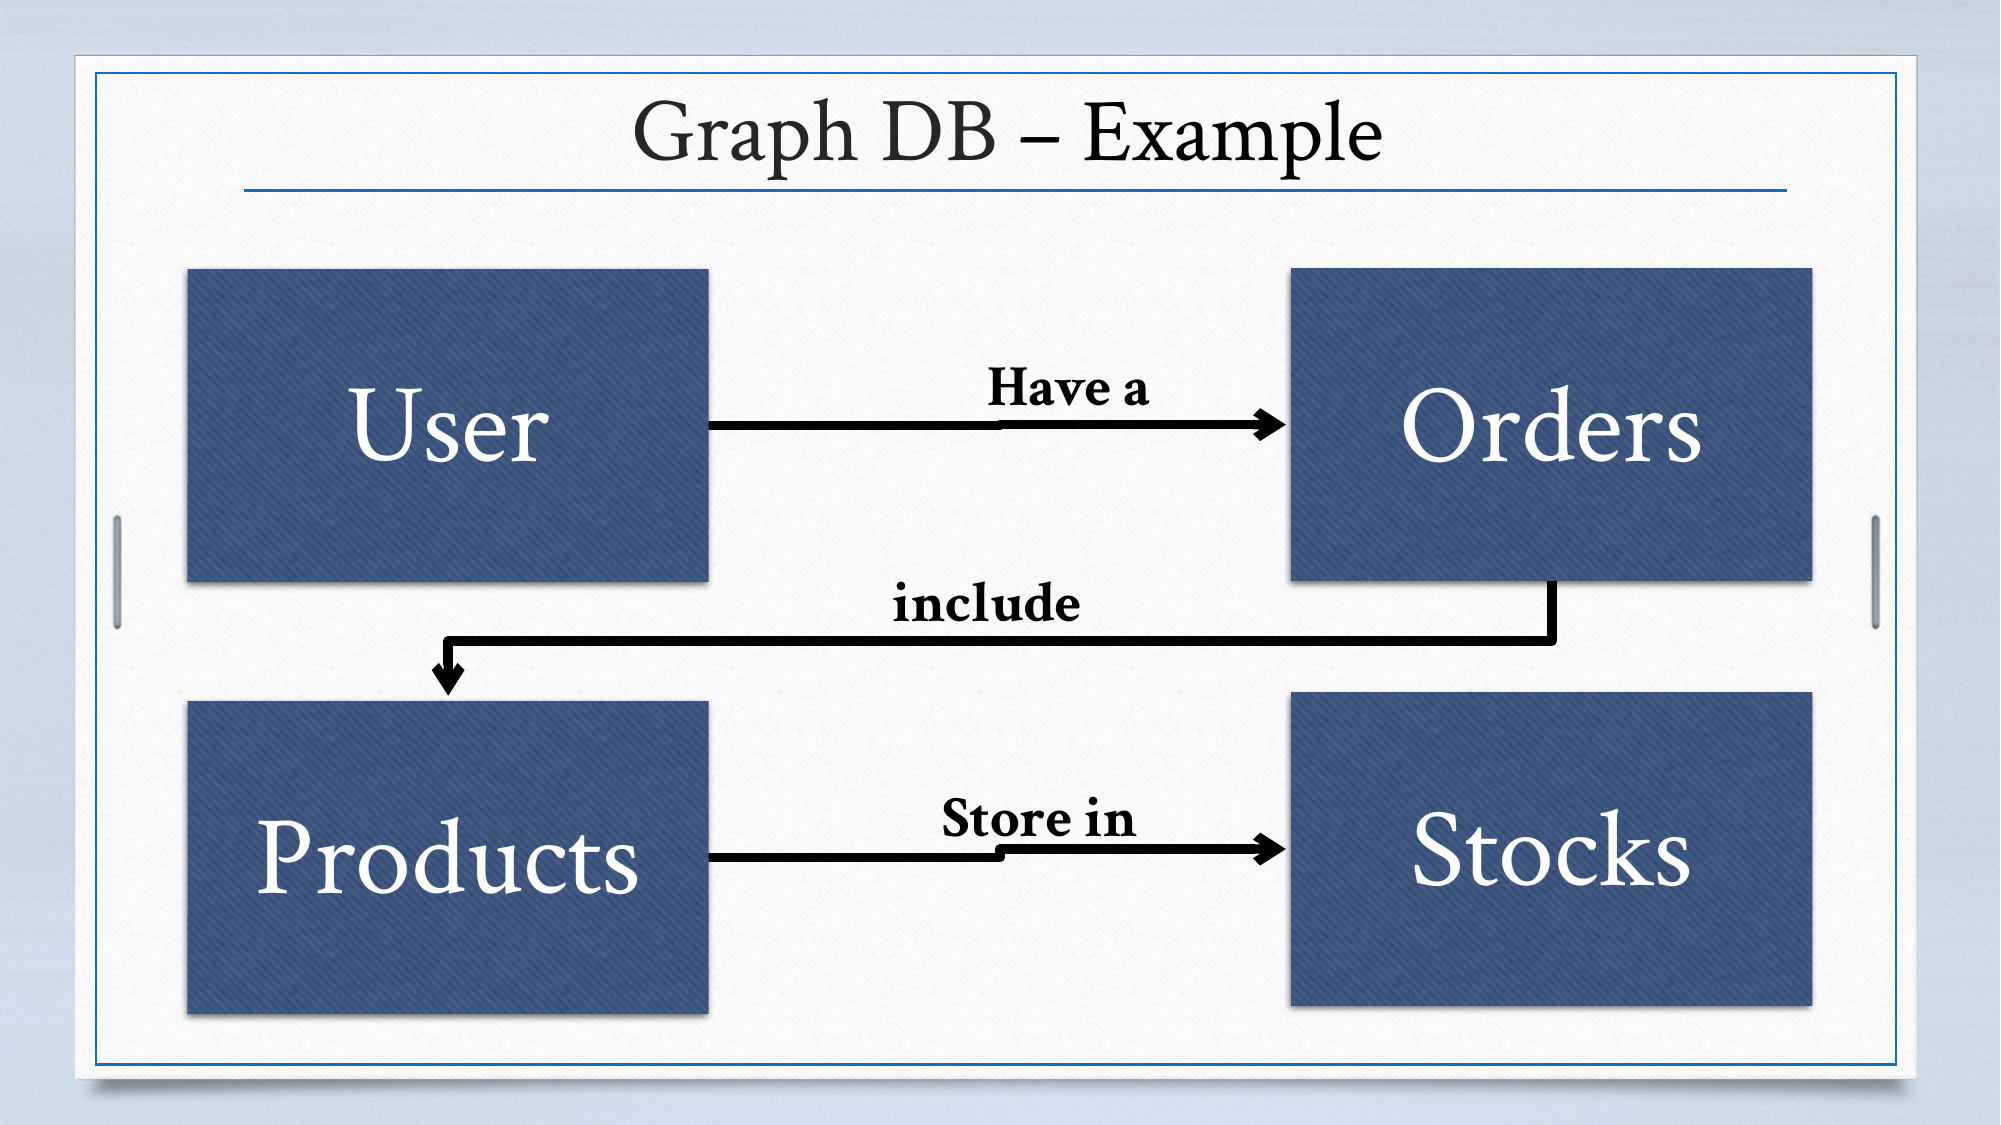

# Graph DB – Example

User

Orders

Products
Stocks
Have a
include
Store in